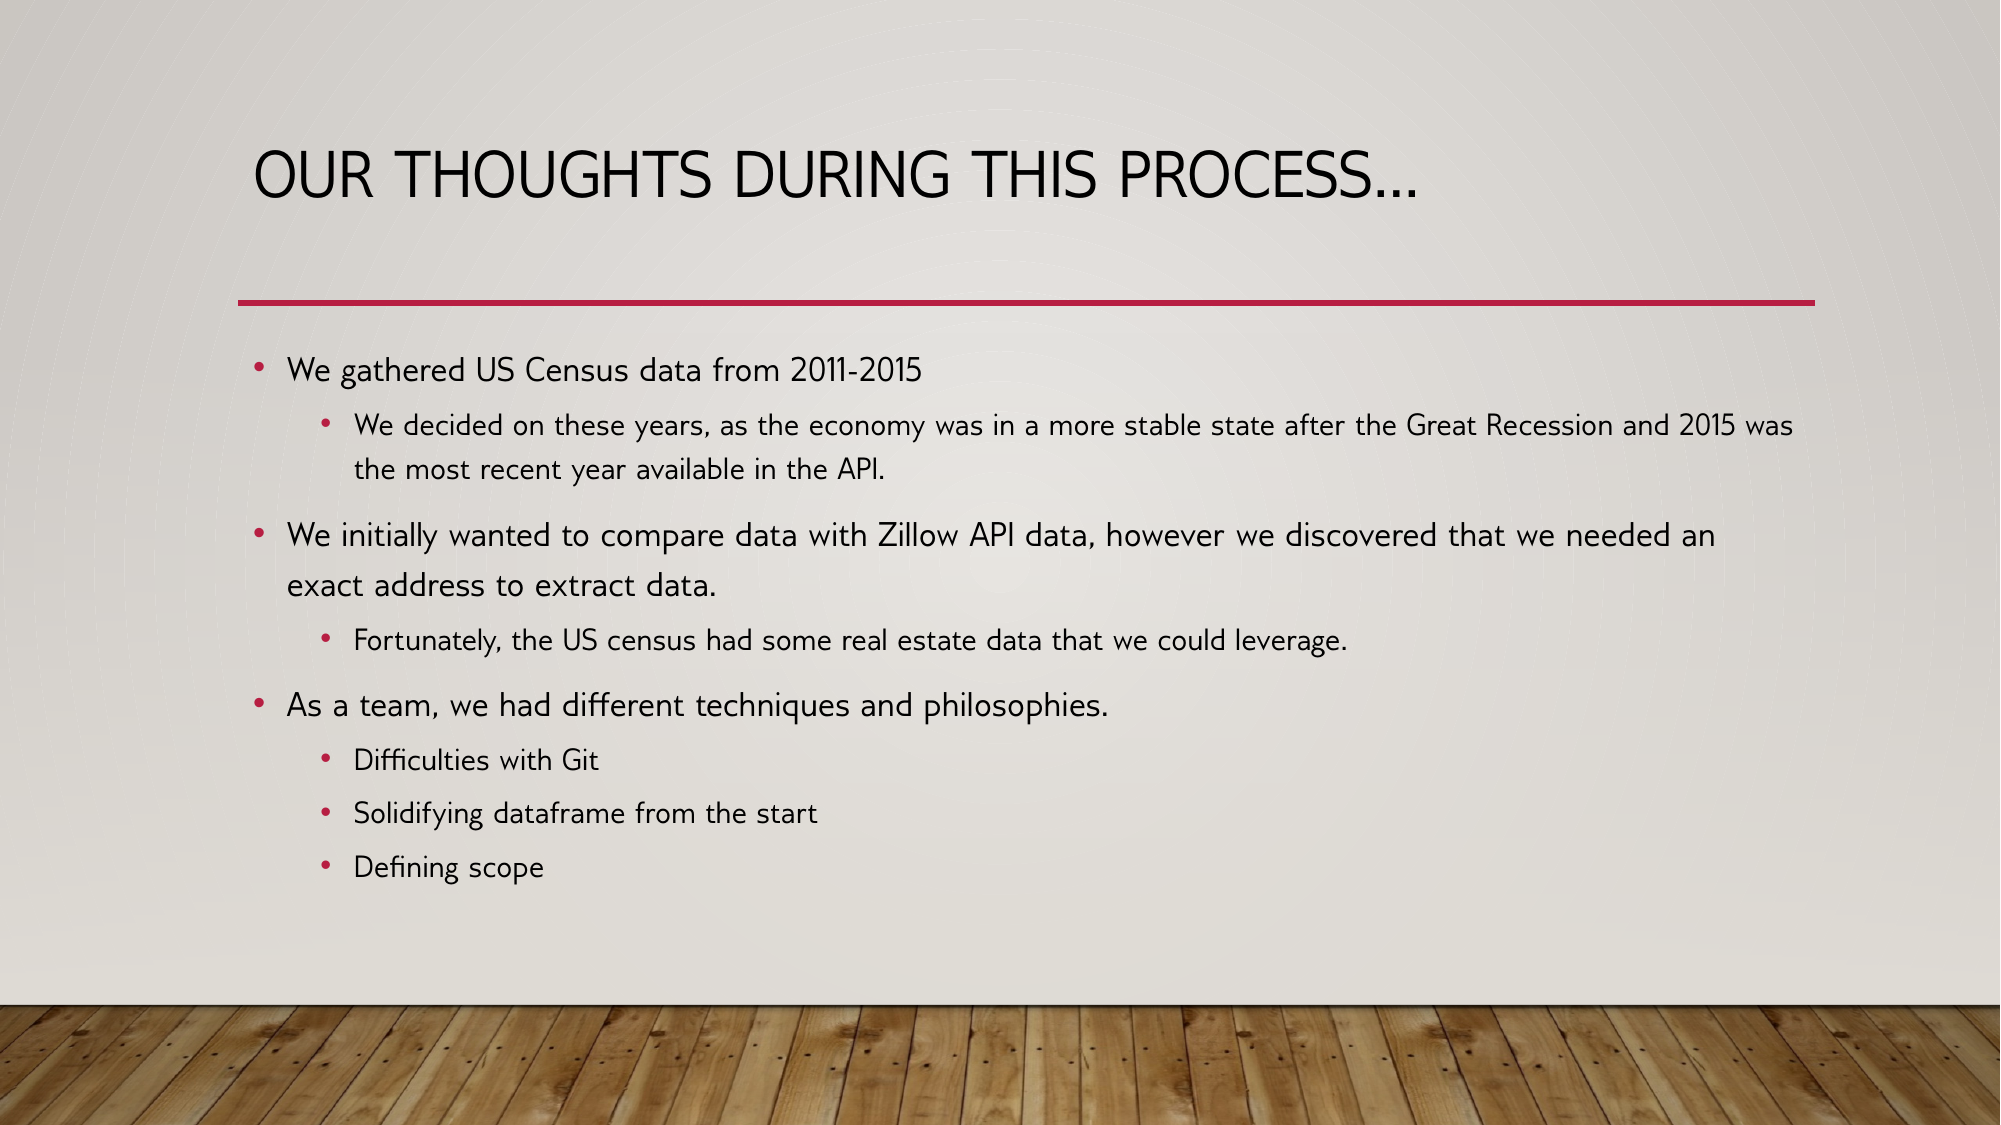

# Our thoughts during this process…
We gathered US Census data from 2011-2015
We decided on these years, as the economy was in a more stable state after the Great Recession and 2015 was the most recent year available in the API.
We initially wanted to compare data with Zillow API data, however we discovered that we needed an exact address to extract data.
Fortunately, the US census had some real estate data that we could leverage.
As a team, we had different techniques and philosophies.
Difficulties with Git
Solidifying dataframe from the start
Defining scope